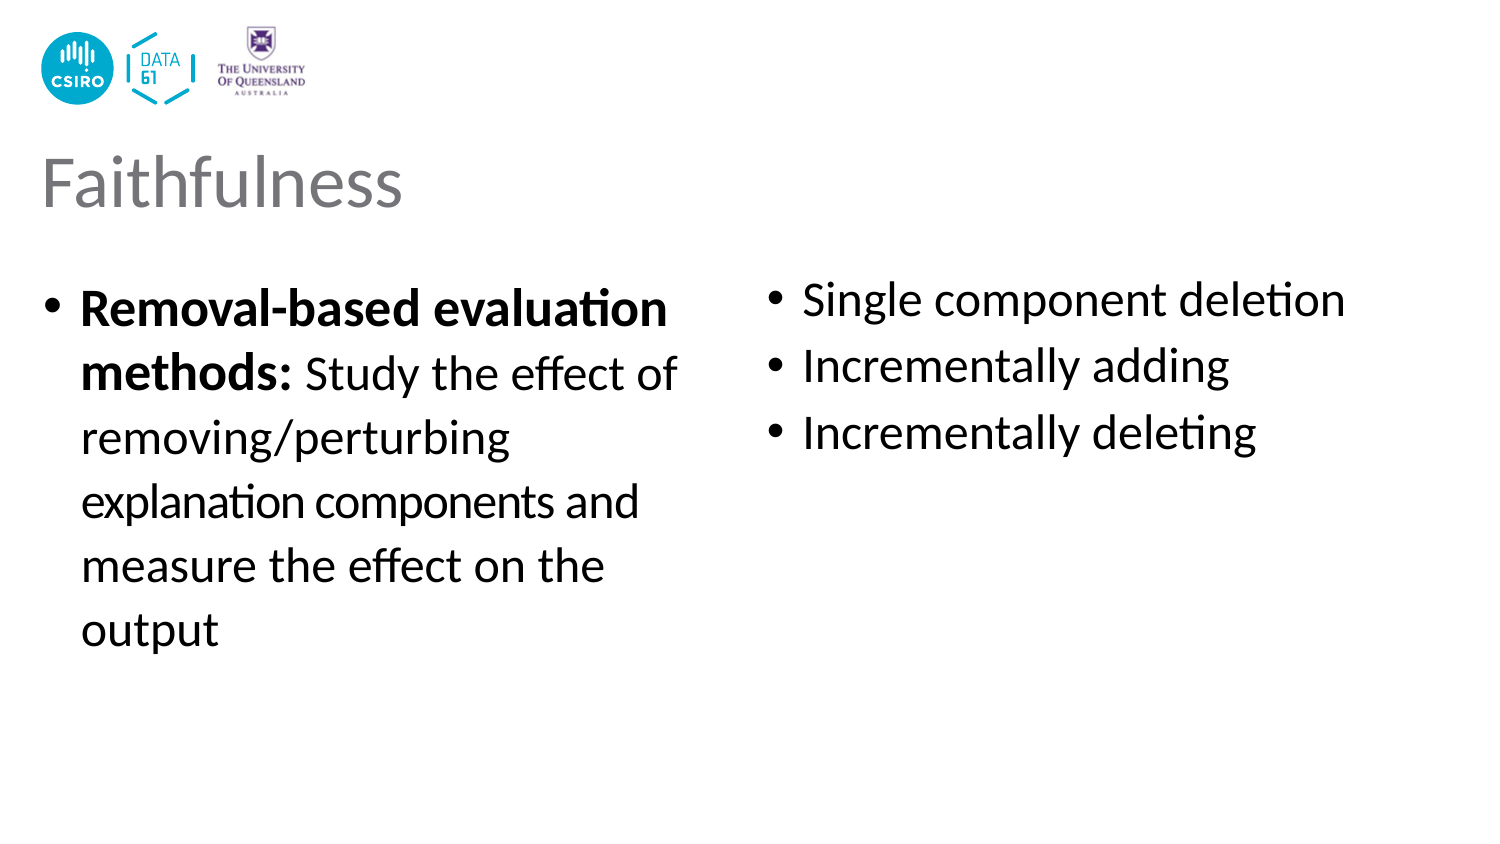

# Faithfulness
Removal-based evaluation methods: Study the effect of removing/perturbing explanation components and measure the effect on the output
Single component deletion
Incrementally adding
Incrementally deleting